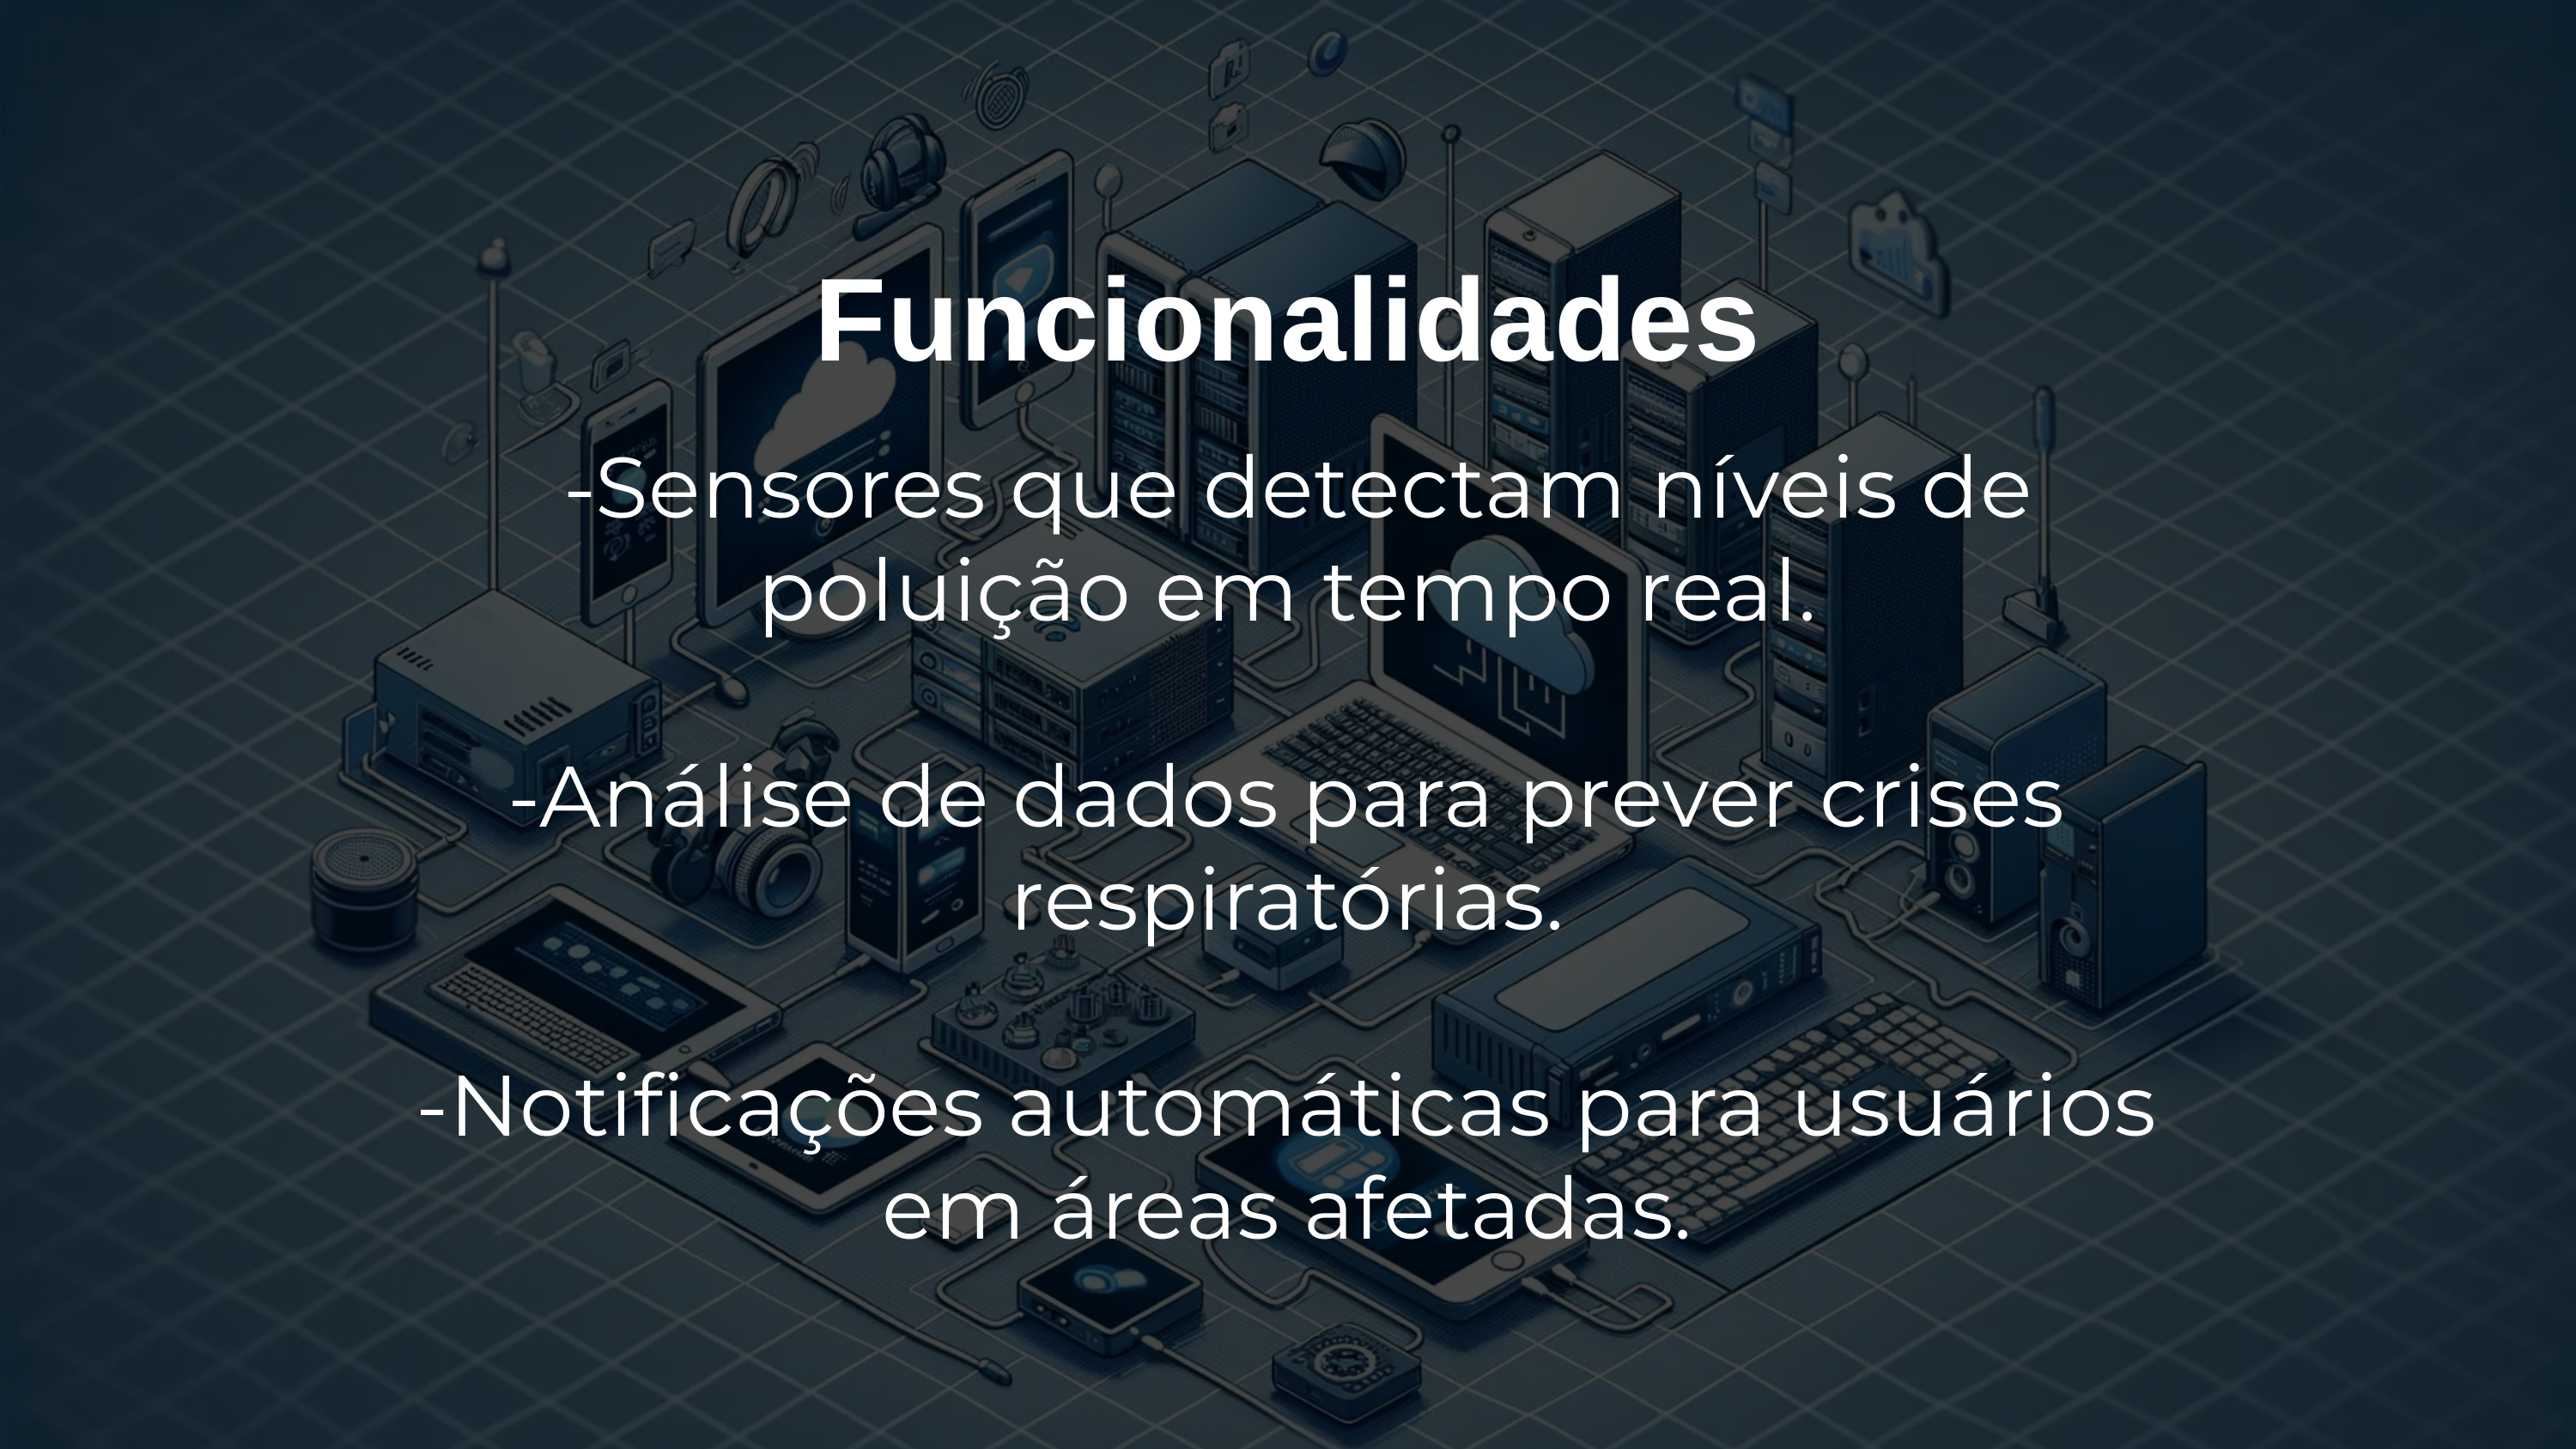

Funcionalidades
 -Sensores que detectam níveis de poluição em tempo real.

-Análise de dados para prever crises respiratórias.

-Notificações automáticas para usuários em áreas afetadas.